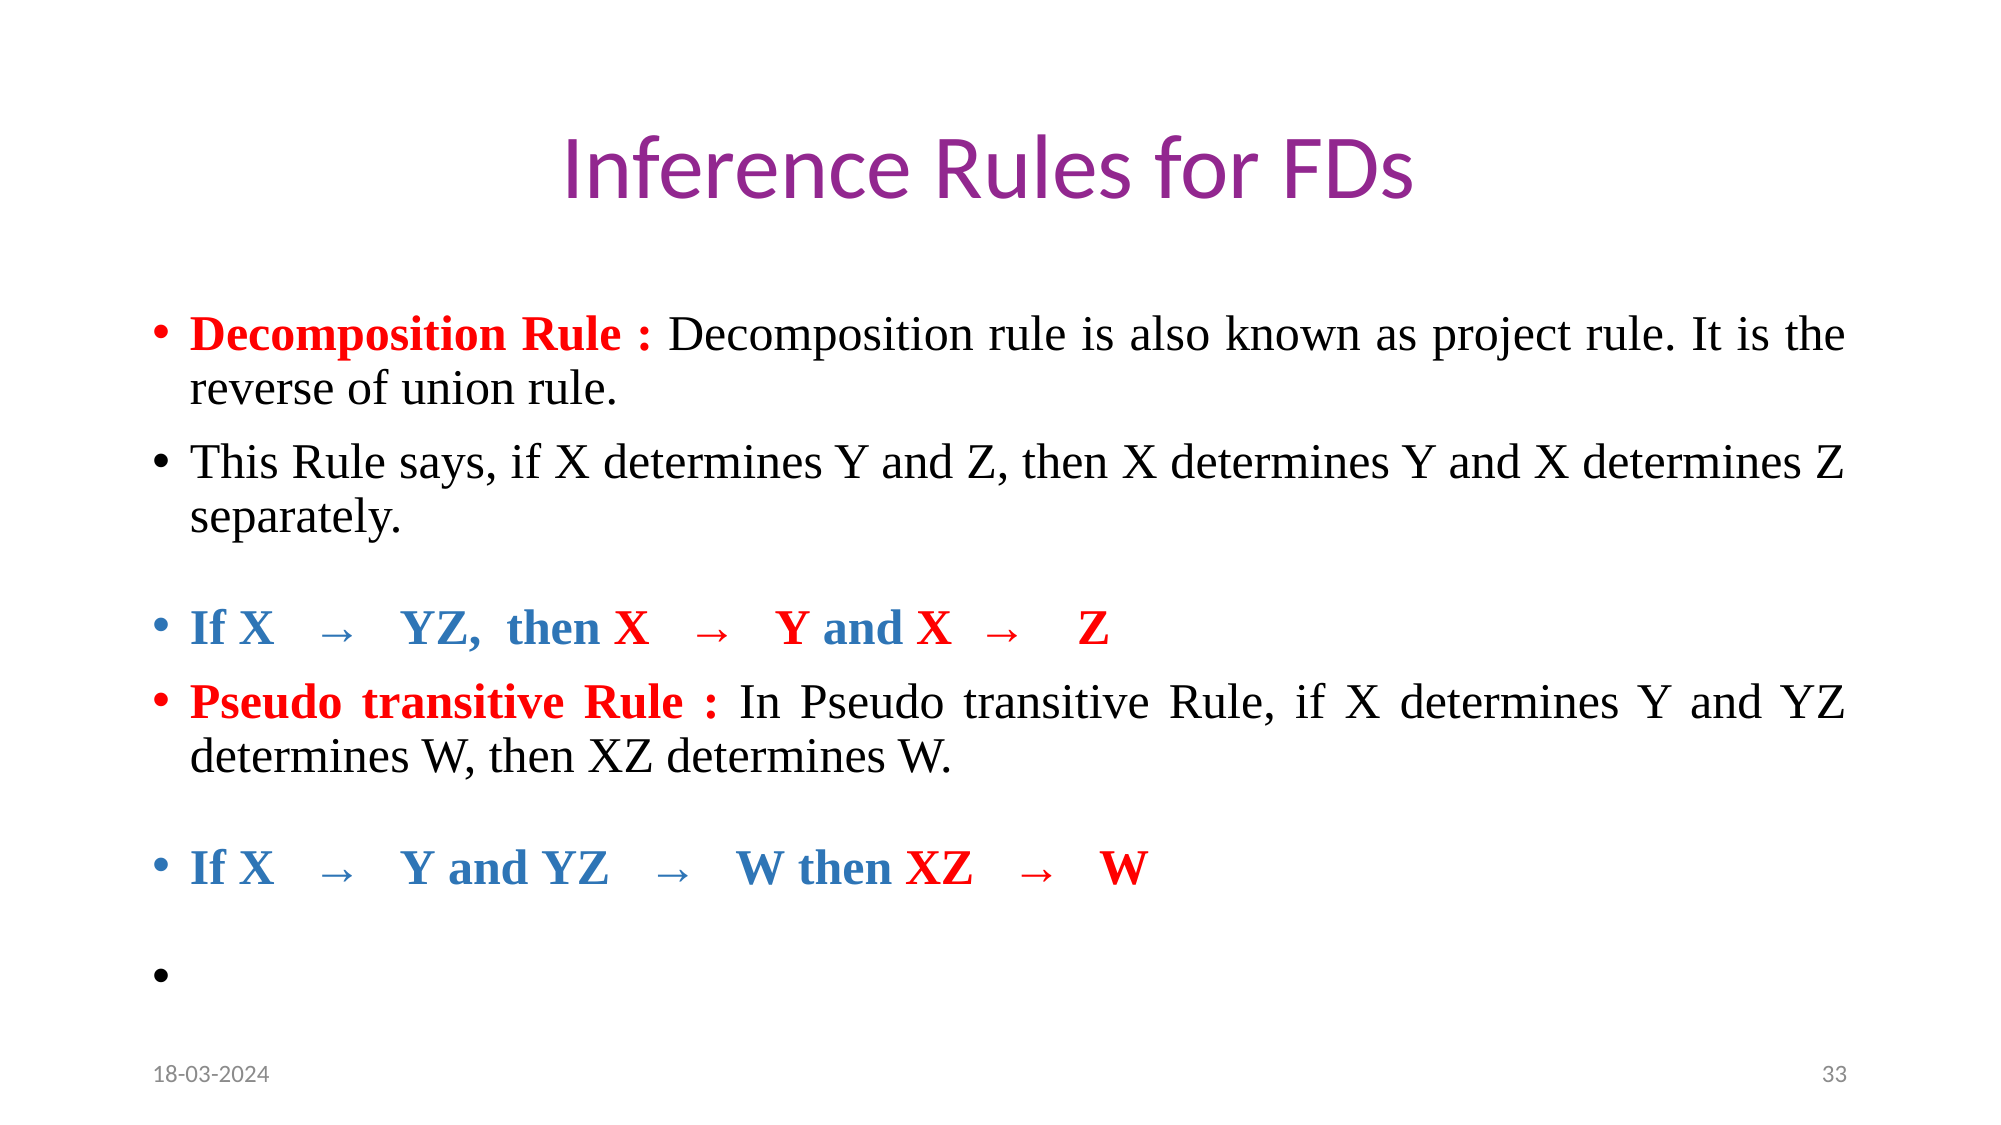

# Inference Rules for FDs
Decomposition Rule : Decomposition rule is also known as project rule. It is the reverse of union rule.
This Rule says, if X determines Y and Z, then X determines Y and X determines Z separately.
If X   →   YZ,  then X   →   Y and X  →    Z
Pseudo transitive Rule : In Pseudo transitive Rule, if X determines Y and YZ determines W, then XZ determines W.
If X   →   Y and YZ   →   W then XZ   →   W

18-03-2024
33